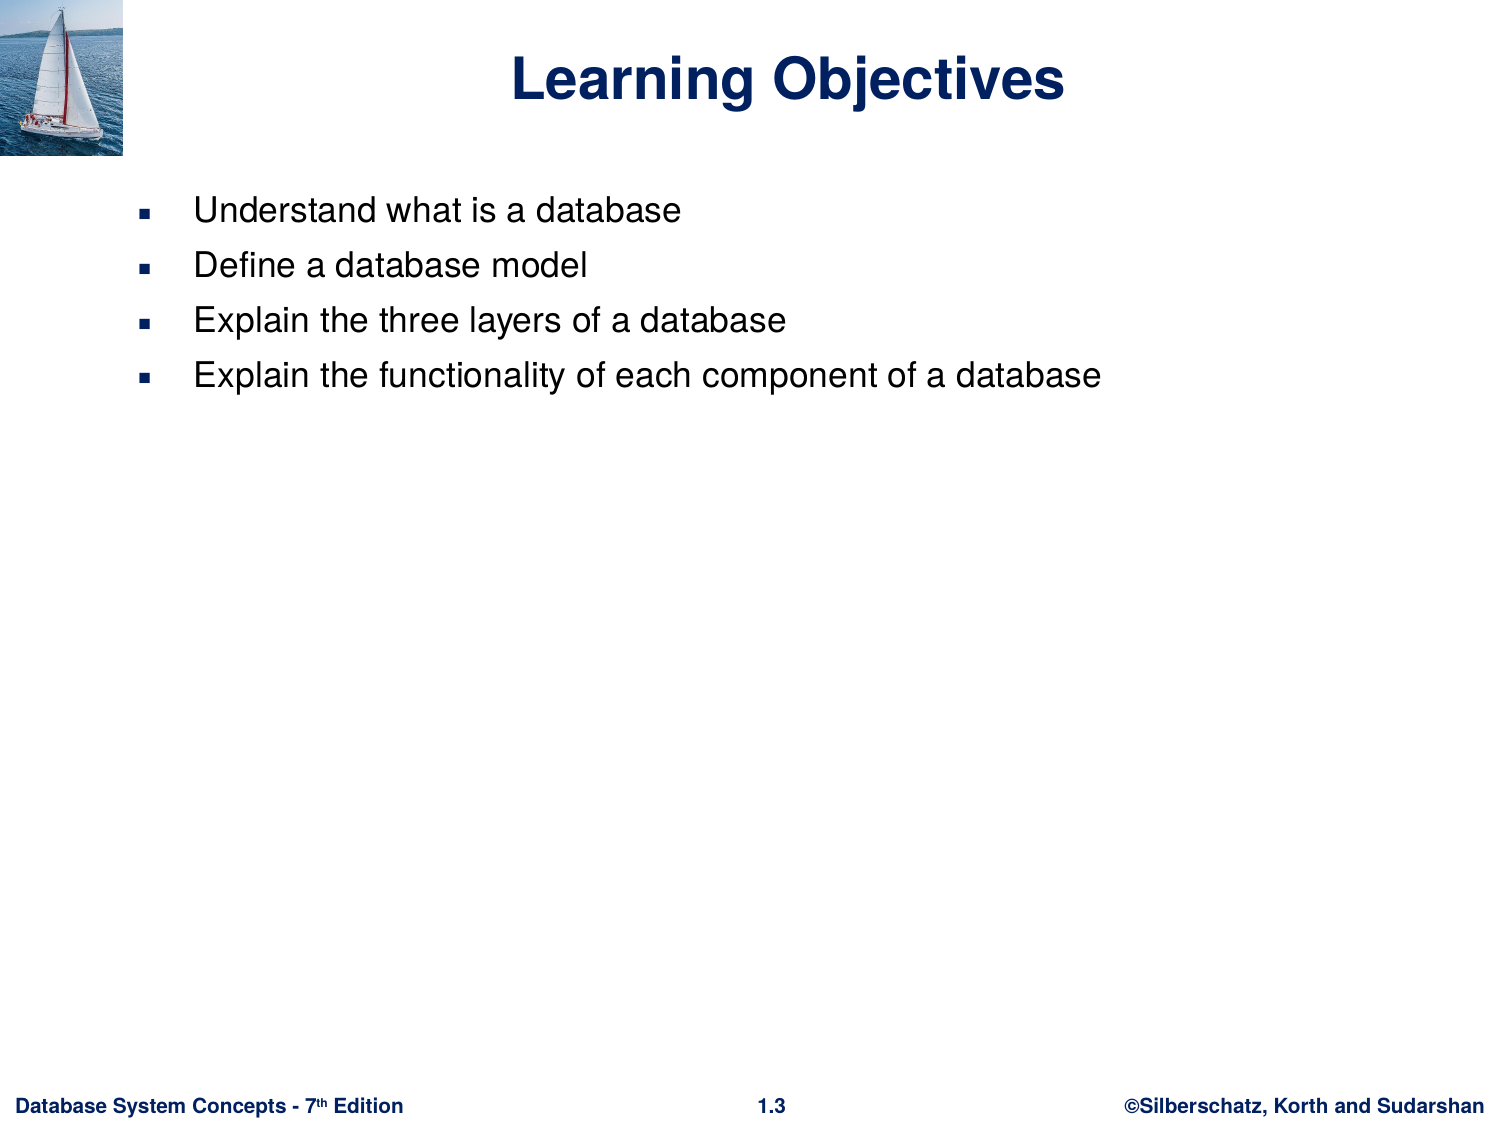

# Learning Objectives
Understand what is a database
Define a database model
Explain the three layers of a database
Explain the functionality of each component of a database